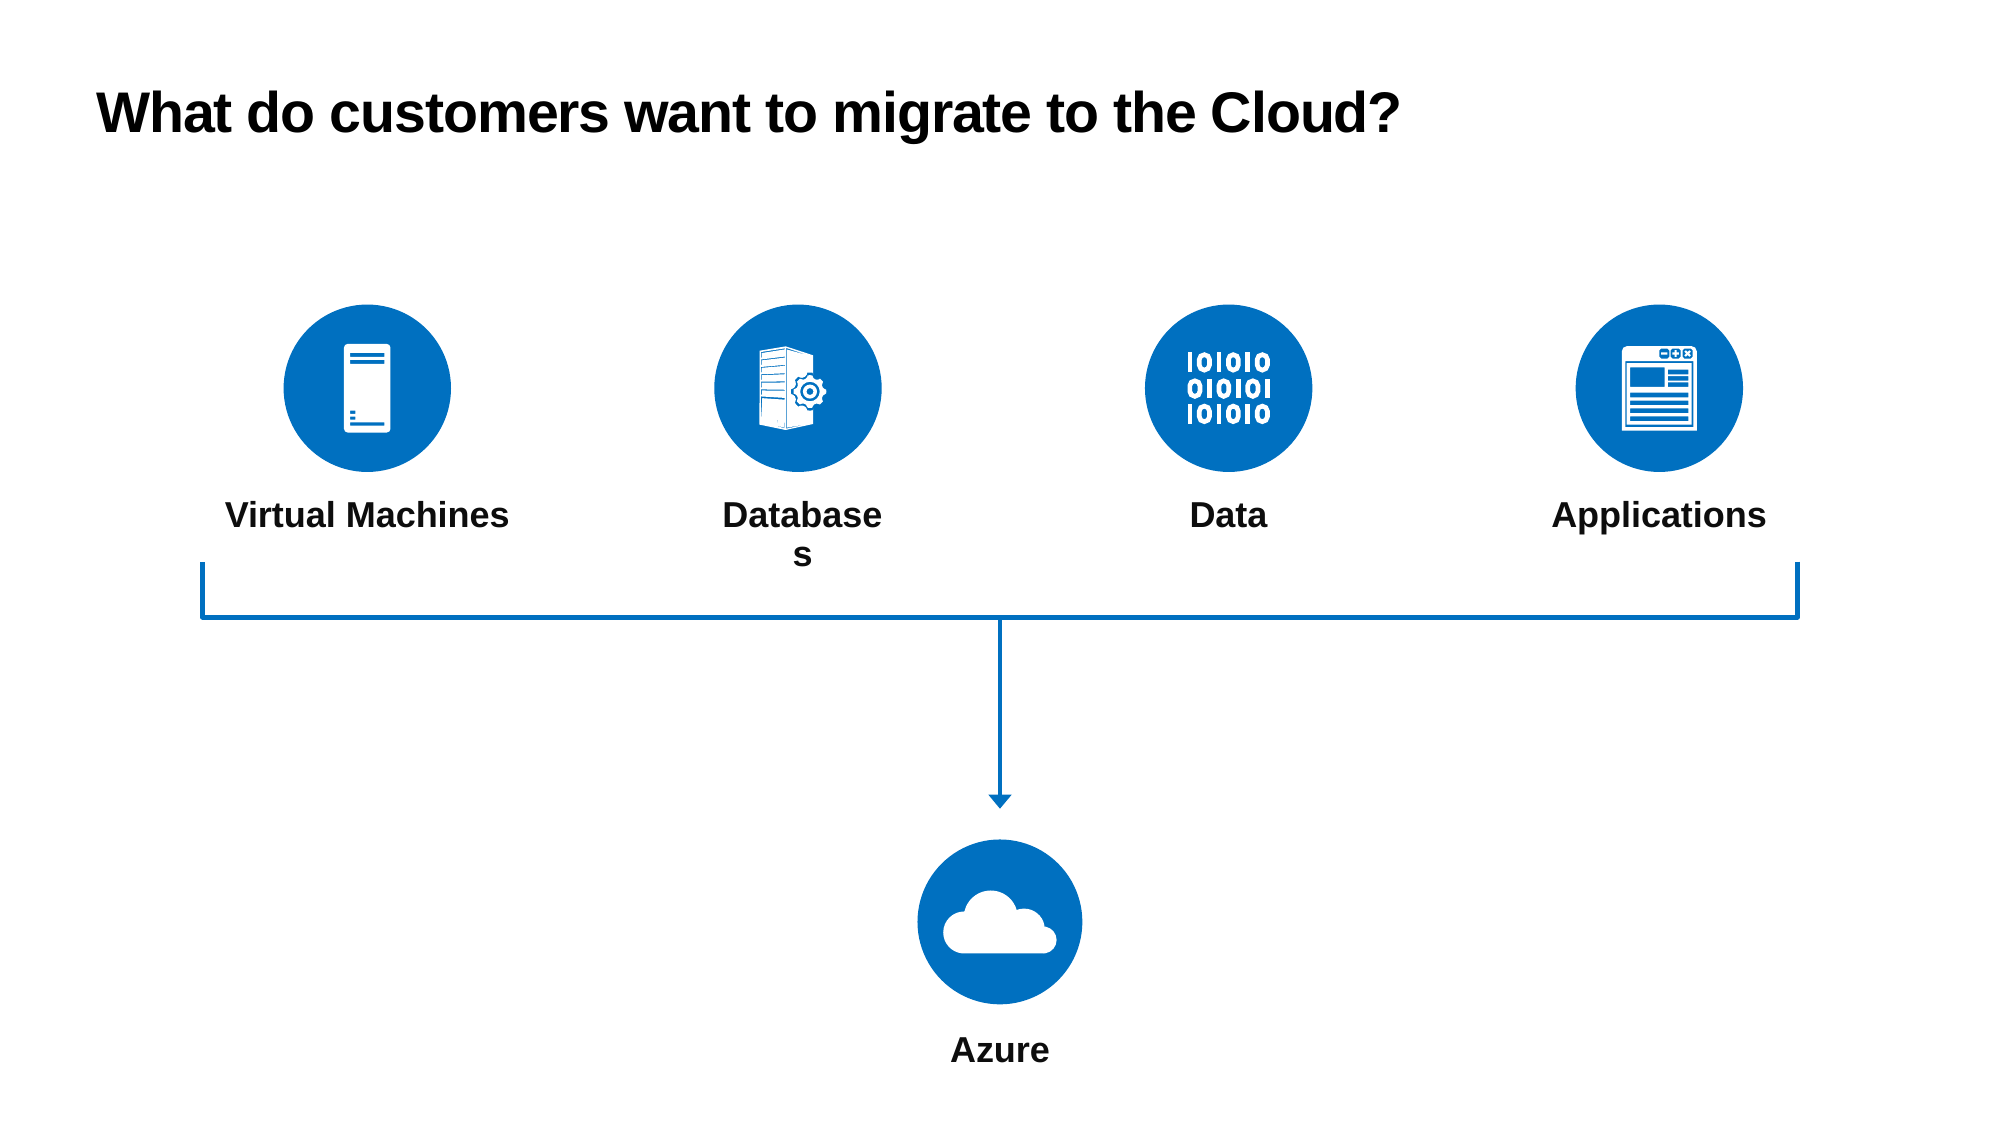

# What do customers want to migrate to the Cloud?

Virtual Machines
Databases
Data
Applications

Azure